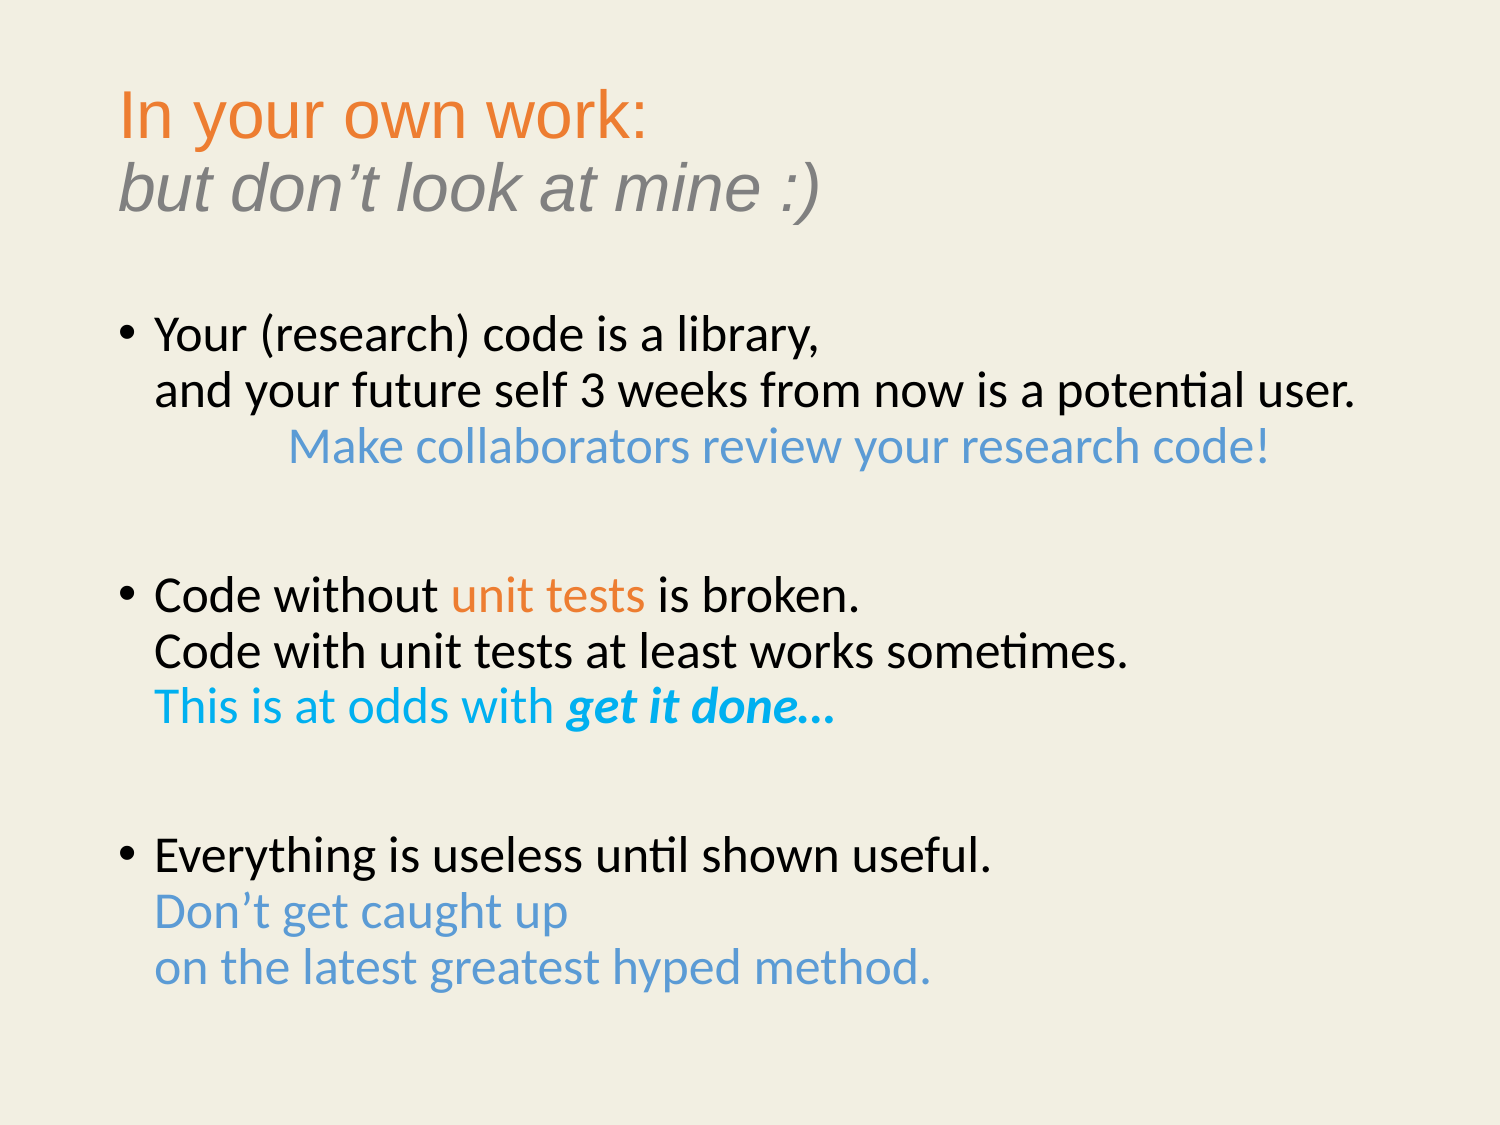

# In your own work: but don’t look at mine :)
Your (research) code is a library,
and your future self 3 weeks from now is a potential user.
	Make collaborators review your research code!

Code without unit tests is broken.
Code with unit tests at least works sometimes.
	This is at odds with get it done…

Everything is useless until shown useful.
	Don’t get caught up
	on the latest greatest hyped method.